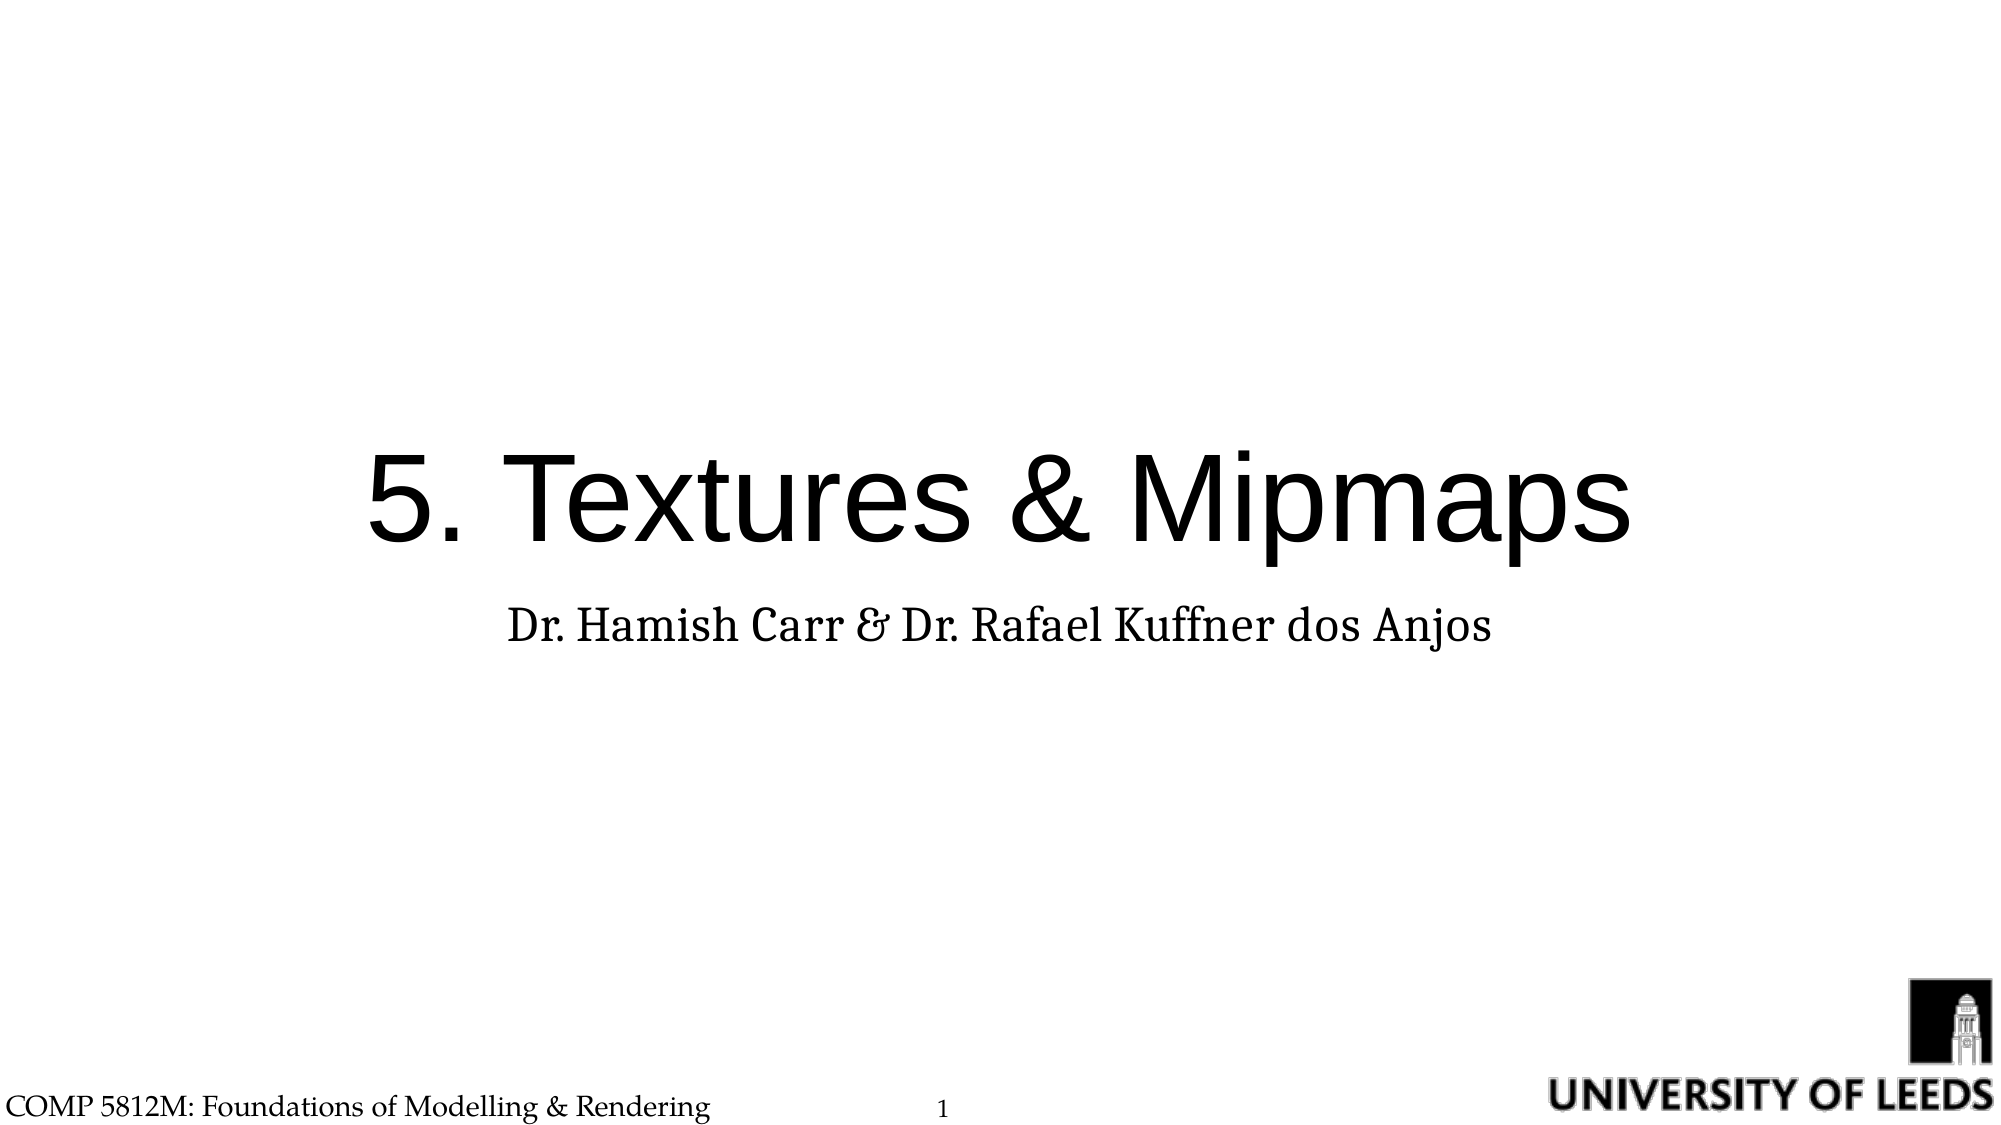

# 5. Textures & Mipmaps
Dr. Hamish Carr & Dr. Rafael Kuffner dos Anjos